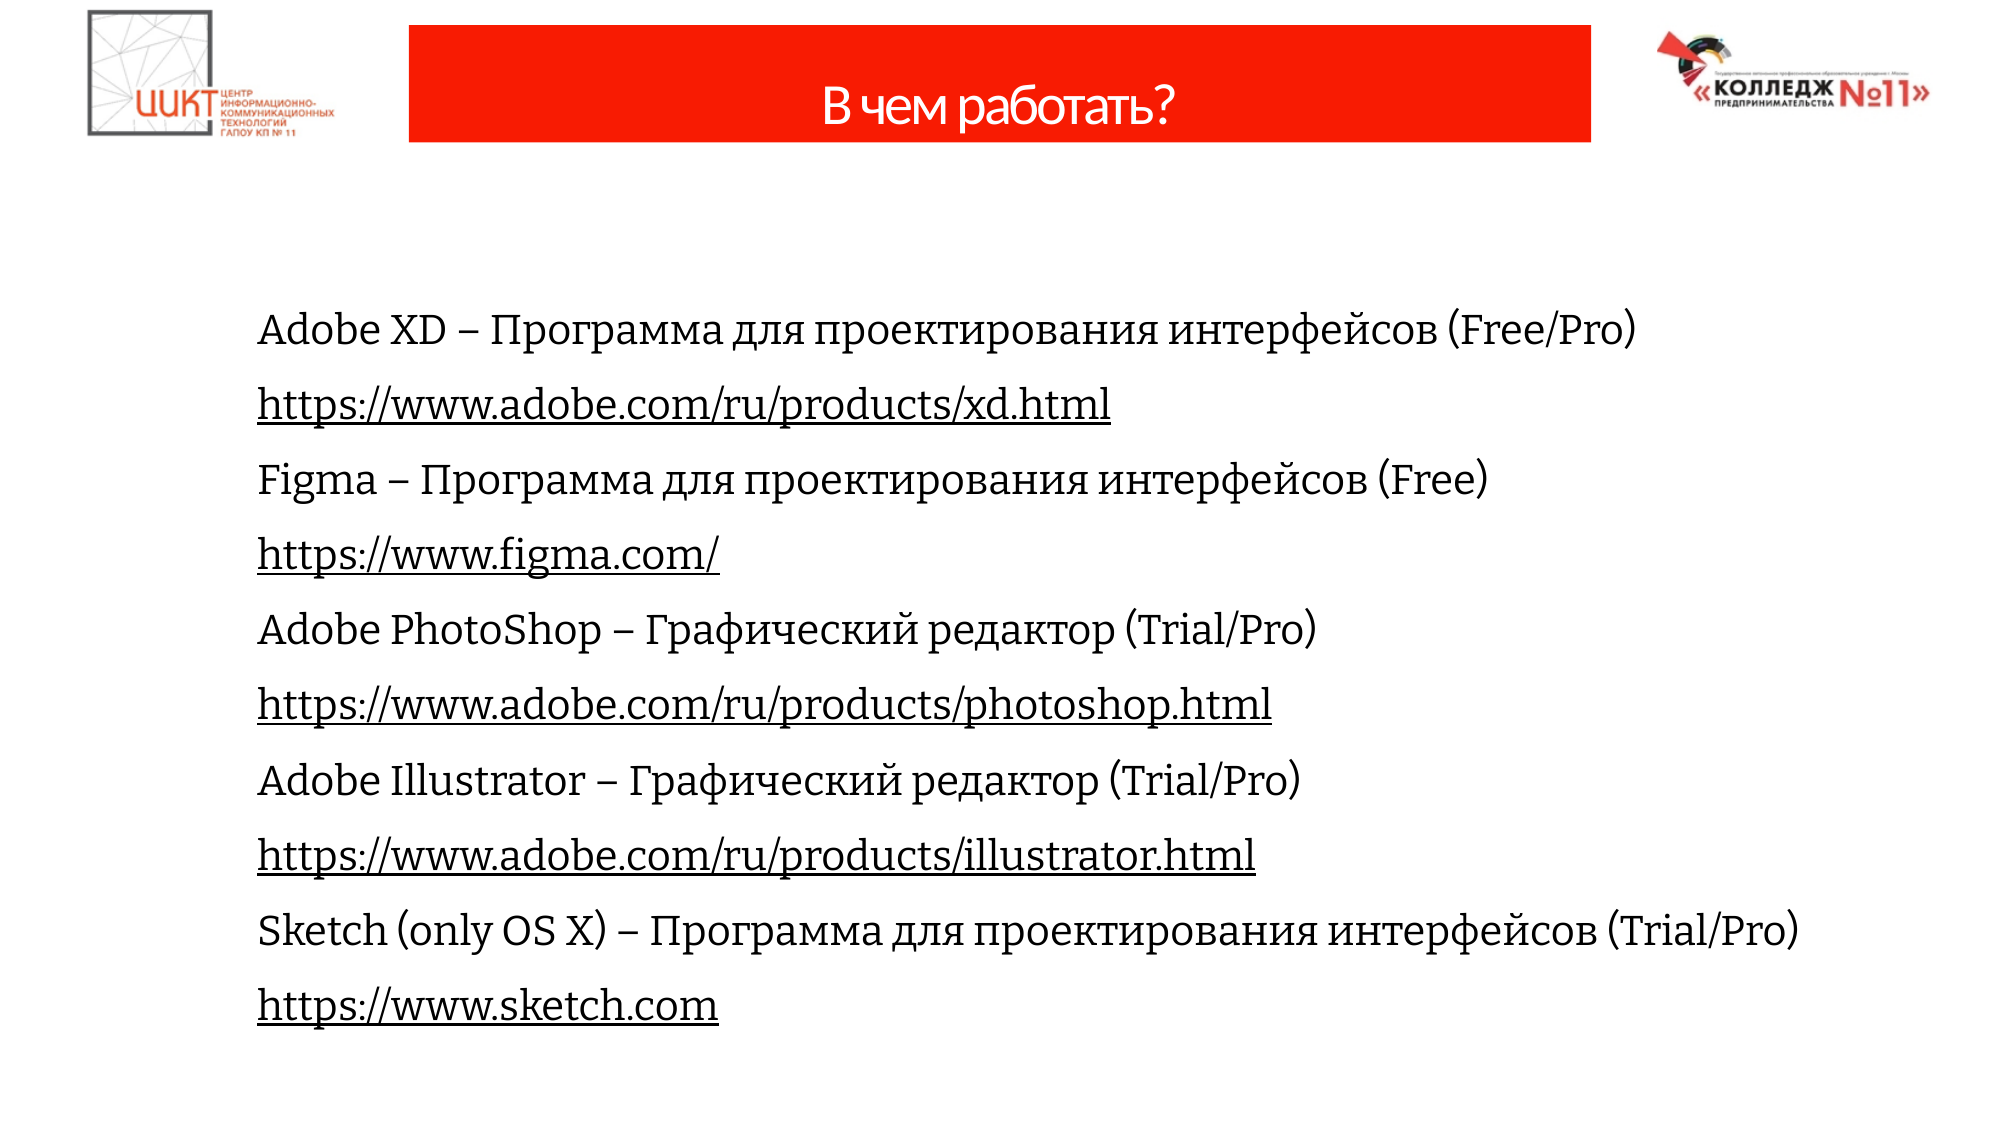

# В чем работать?
Adobe XD – Программа для проектирования интерфейсов (Free/Pro)
https://www.adobe.com/ru/products/xd.html
Figma – Программа для проектирования интерфейсов (Free)
https://www.figma.com/
Adobe PhotoShop – Графический редактор (Trial/Pro)
https://www.adobe.com/ru/products/photoshop.html
Adobe Illustrator – Графический редактор (Trial/Pro)
https://www.adobe.com/ru/products/illustrator.html
Sketch (only OS X) – Программа для проектирования интерфейсов (Trial/Pro)
https://www.sketch.com